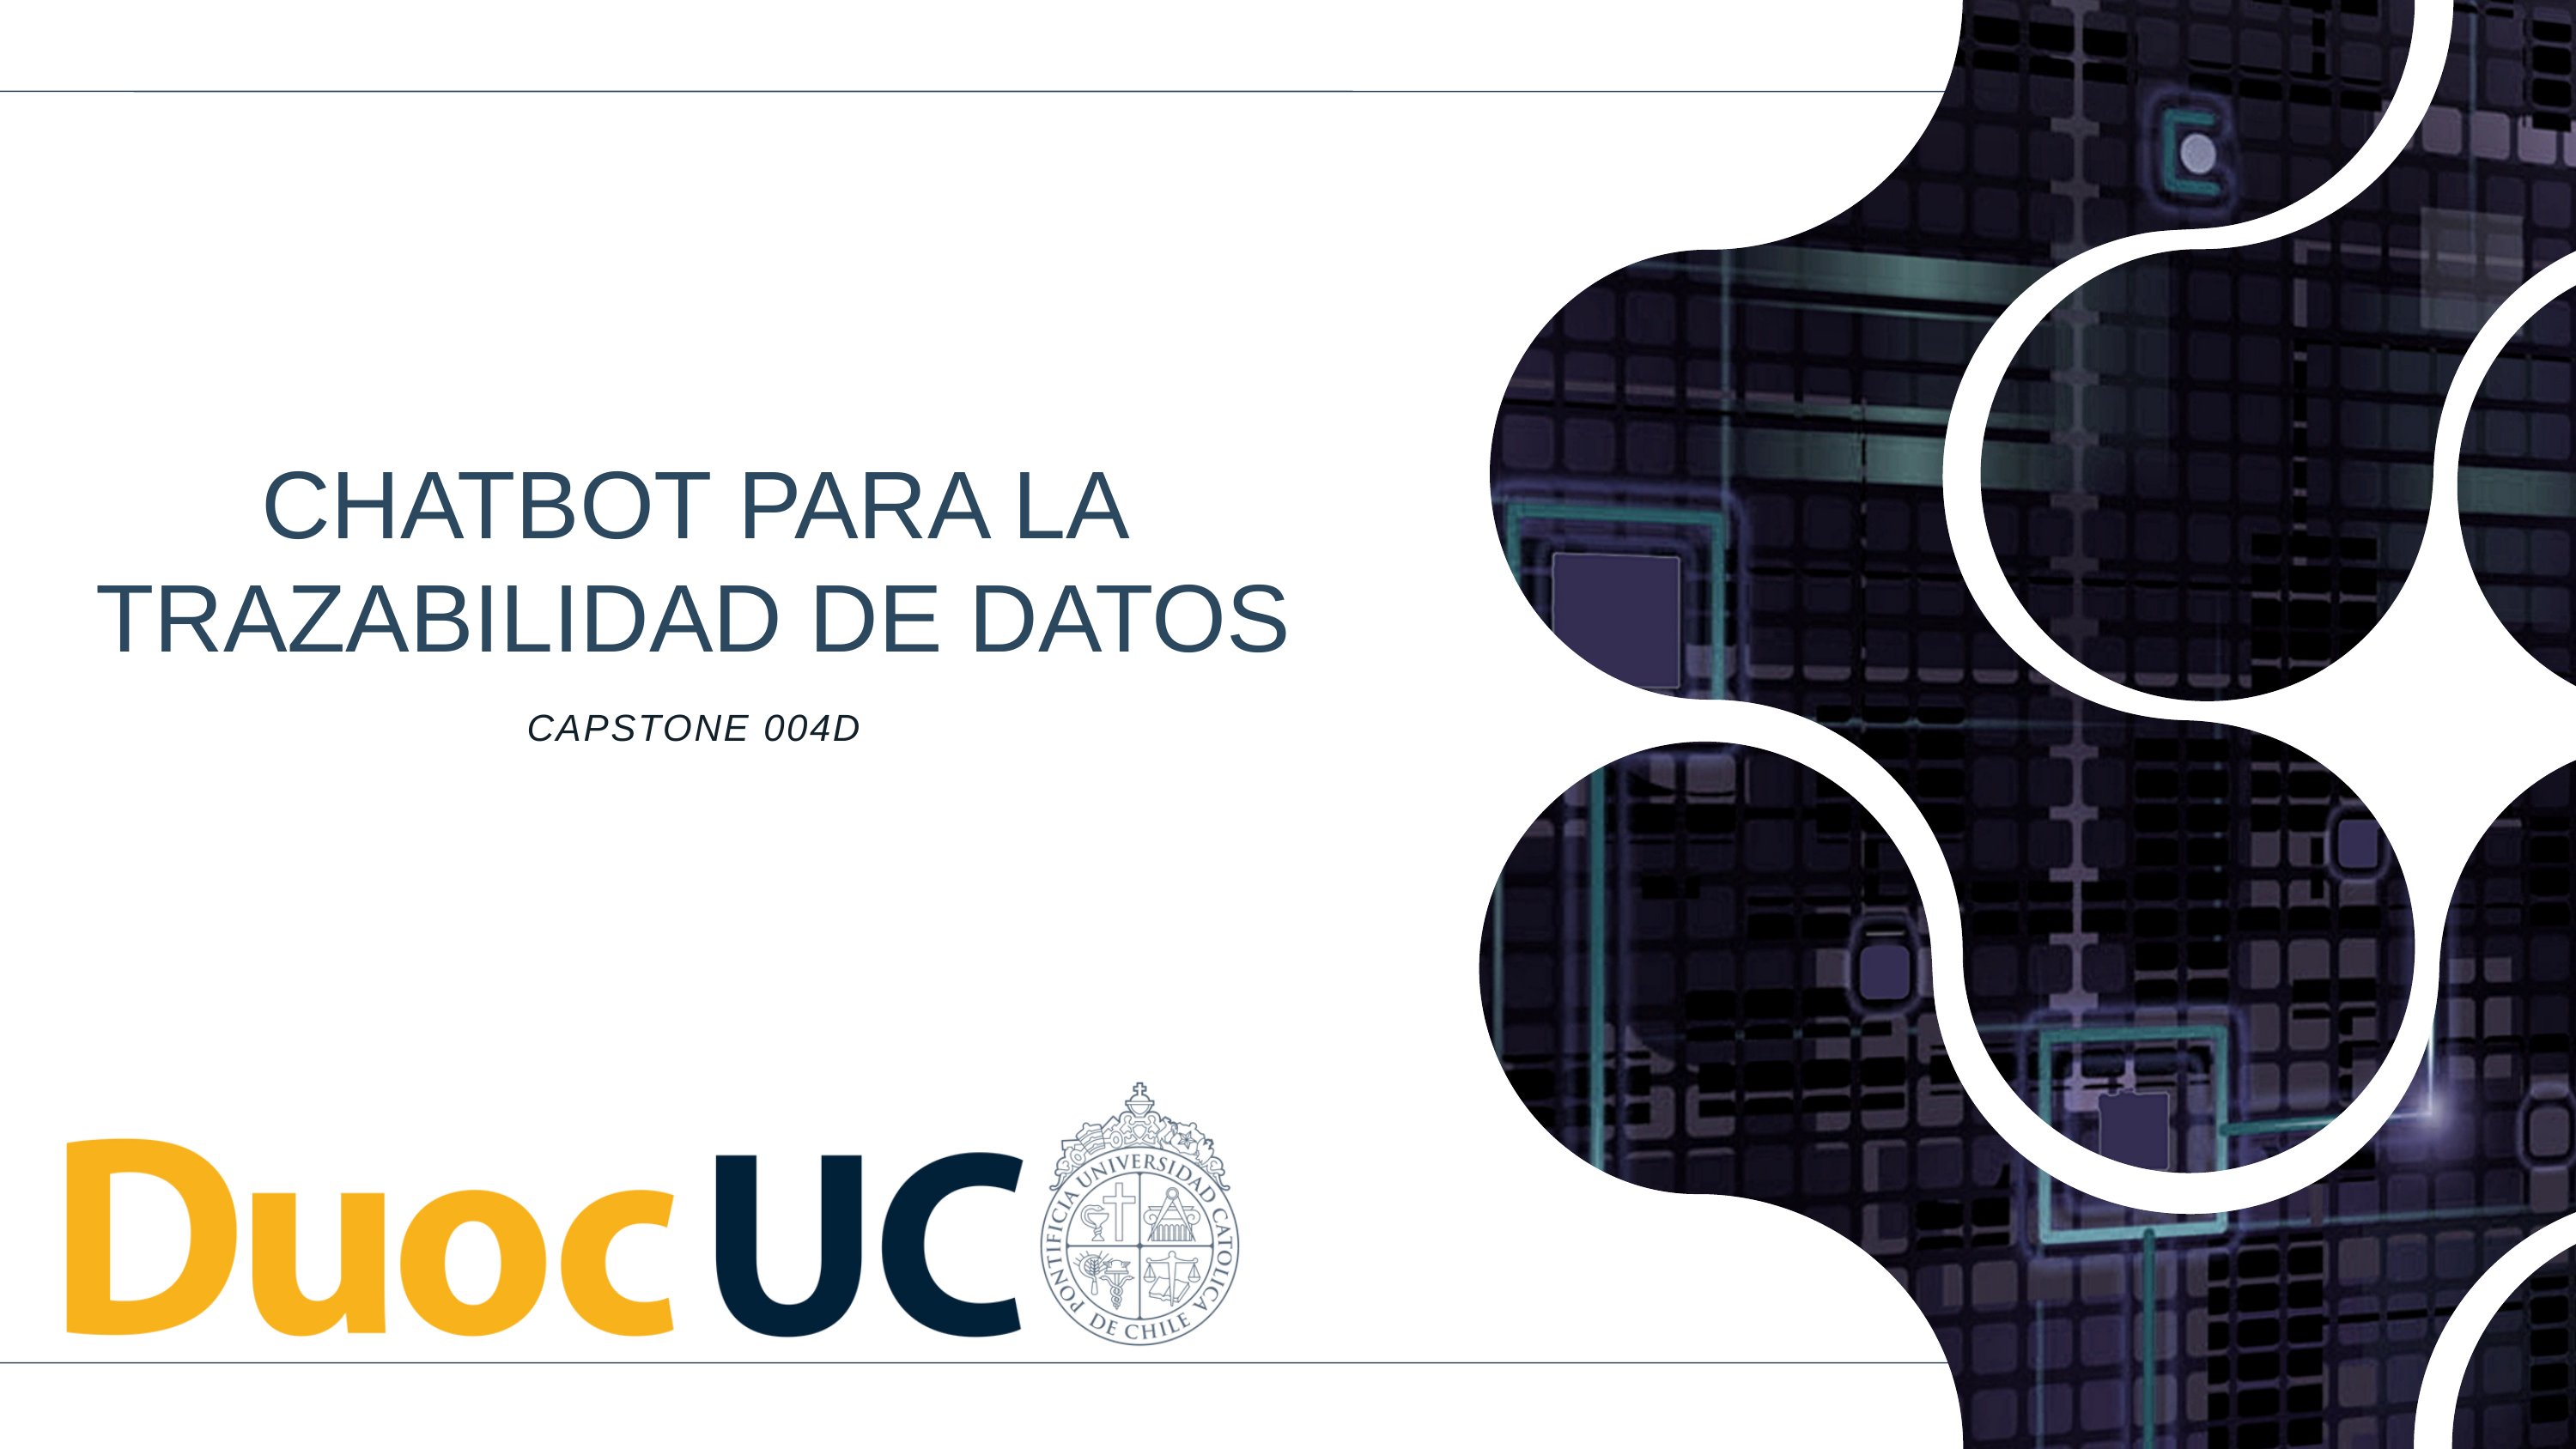

CHATBOT PARA LA TRAZABILIDAD DE DATOS

CAPSTONE 004D